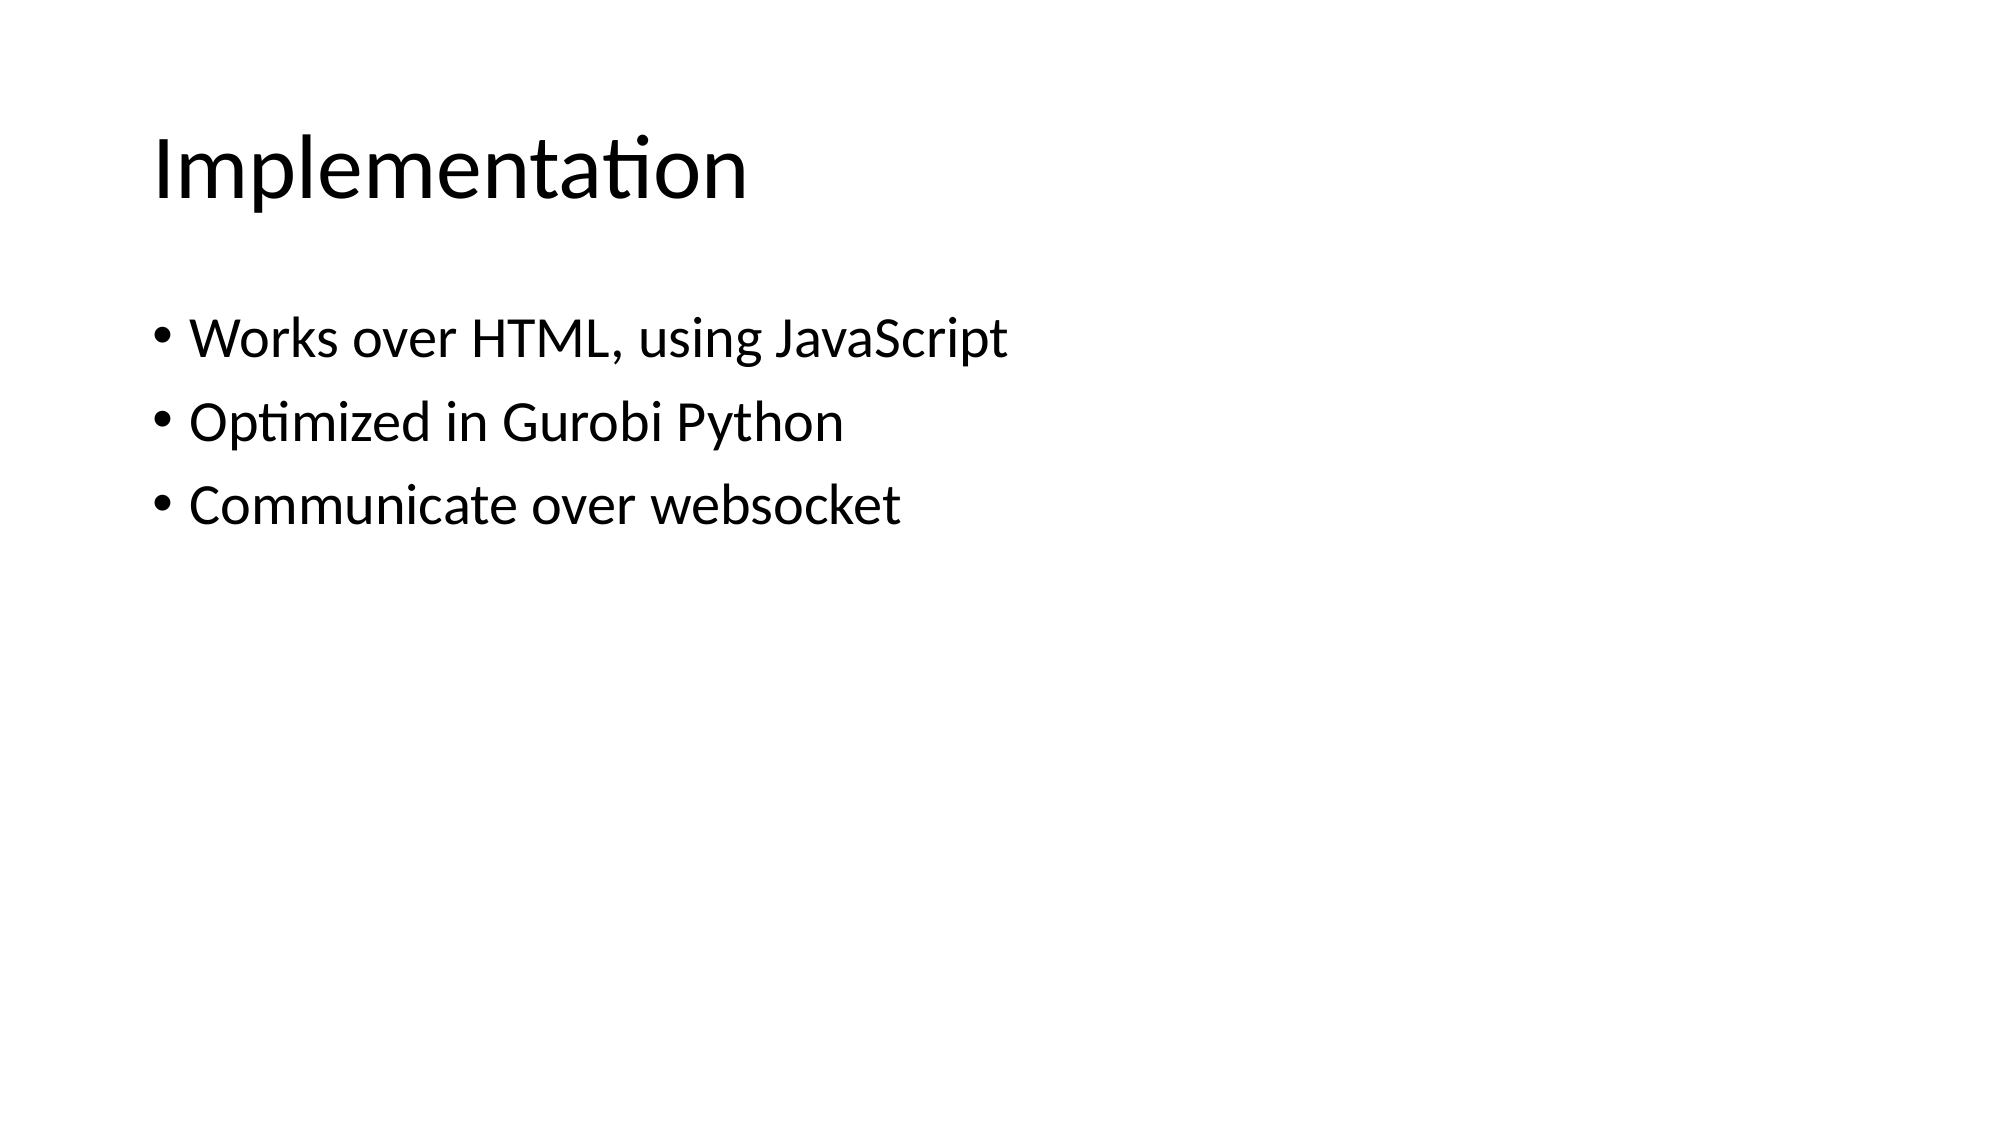

# Implementation
Works over HTML, using JavaScript
Optimized in Gurobi Python
Communicate over websocket